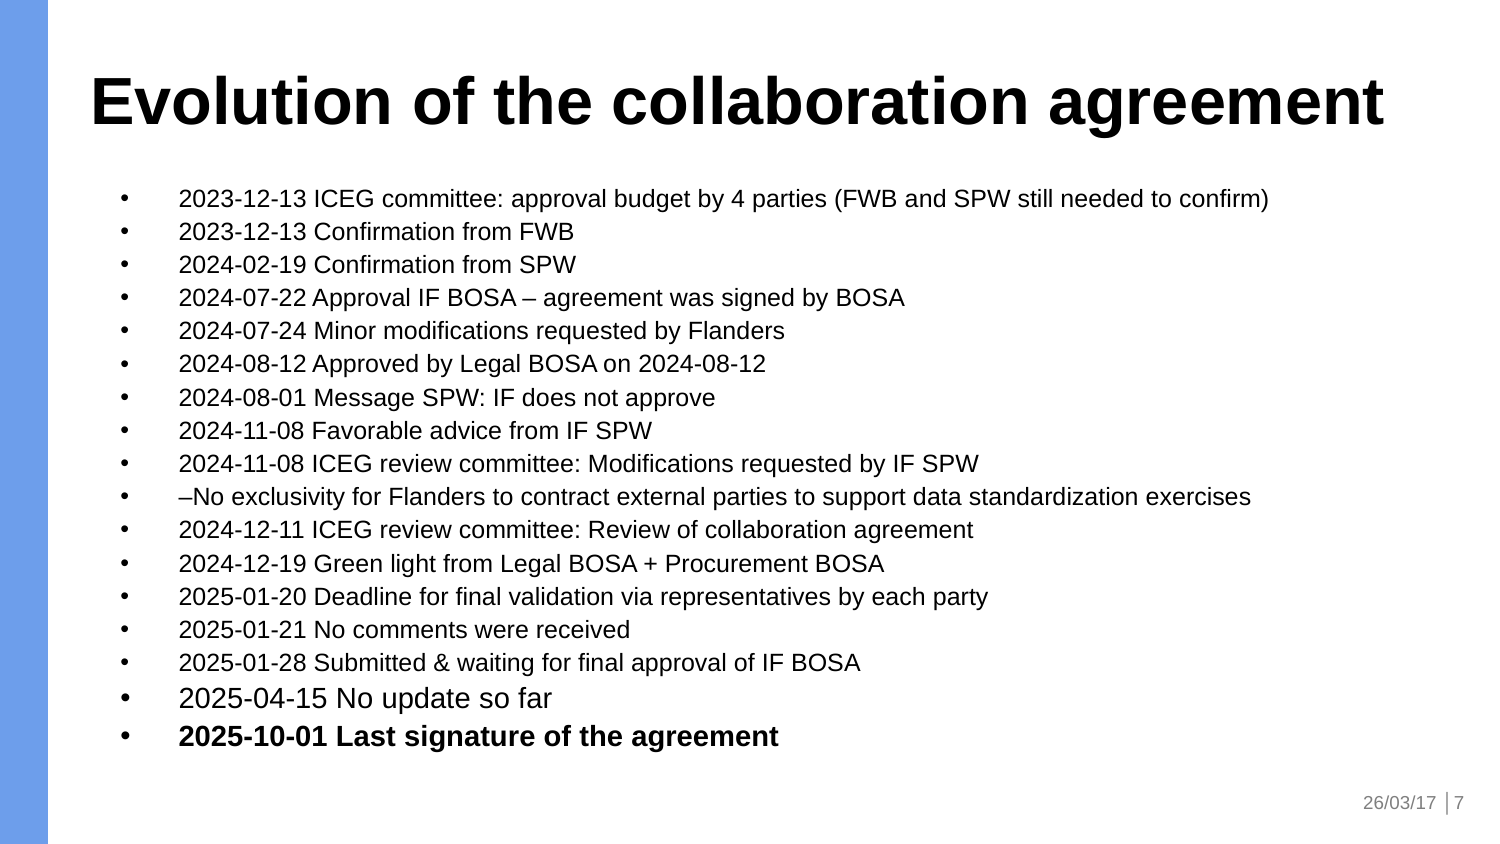

# Evolution of the collaboration agreement
2023-12-13 ICEG committee: approval budget by 4 parties (FWB and SPW still needed to confirm)
2023-12-13 Confirmation from FWB
2024-02-19 Confirmation from SPW
2024-07-22 Approval IF BOSA – agreement was signed by BOSA
2024-07-24 Minor modifications requested by Flanders
2024-08-12 Approved by Legal BOSA on 2024-08-12
2024-08-01 Message SPW: IF does not approve
2024-11-08 Favorable advice from IF SPW
2024-11-08 ICEG review committee: Modifications requested by IF SPW
–No exclusivity for Flanders to contract external parties to support data standardization exercises
2024-12-11 ICEG review committee: Review of collaboration agreement
2024-12-19 Green light from Legal BOSA + Procurement BOSA
2025-01-20 Deadline for final validation via representatives by each party
2025-01-21 No comments were received
2025-01-28 Submitted & waiting for final approval of IF BOSA
2025-04-15 No update so far
2025-10-01 Last signature of the agreement

26/03/17 │7